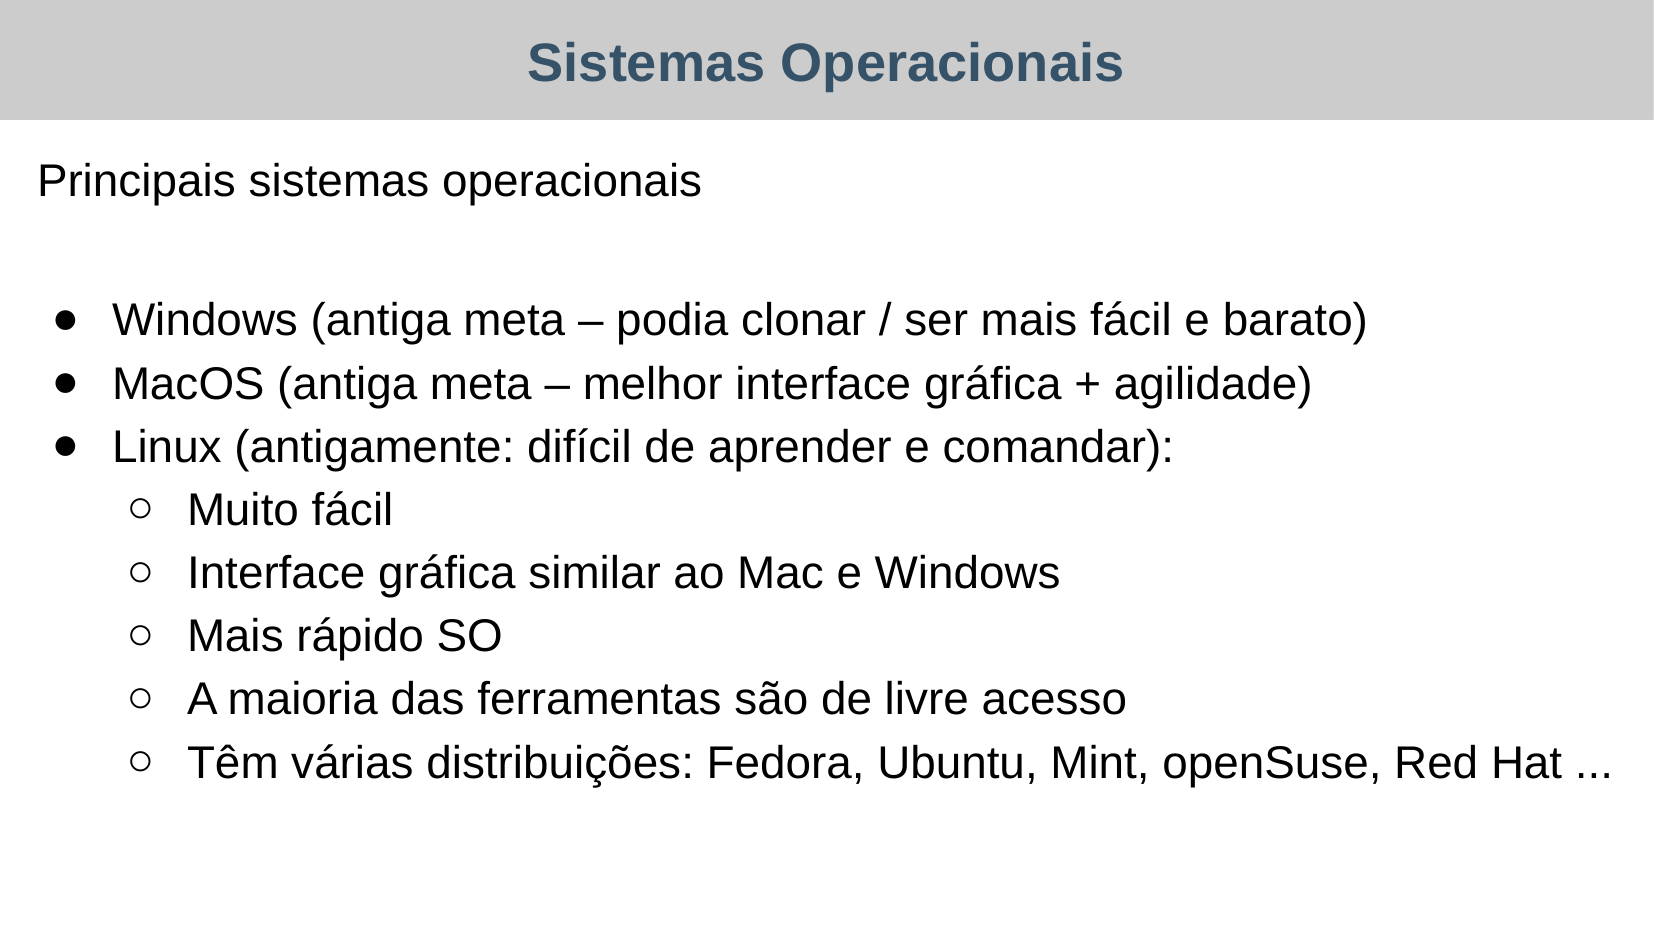

Sistemas Operacionais
Principais sistemas operacionais

Windows (antiga meta – podia clonar / ser mais fácil e barato)
MacOS (antiga meta – melhor interface gráfica + agilidade)
Linux (antigamente: difícil de aprender e comandar):
Muito fácil
Interface gráfica similar ao Mac e Windows
Mais rápido SO
A maioria das ferramentas são de livre acesso
Têm várias distribuições: Fedora, Ubuntu, Mint, openSuse, Red Hat ...